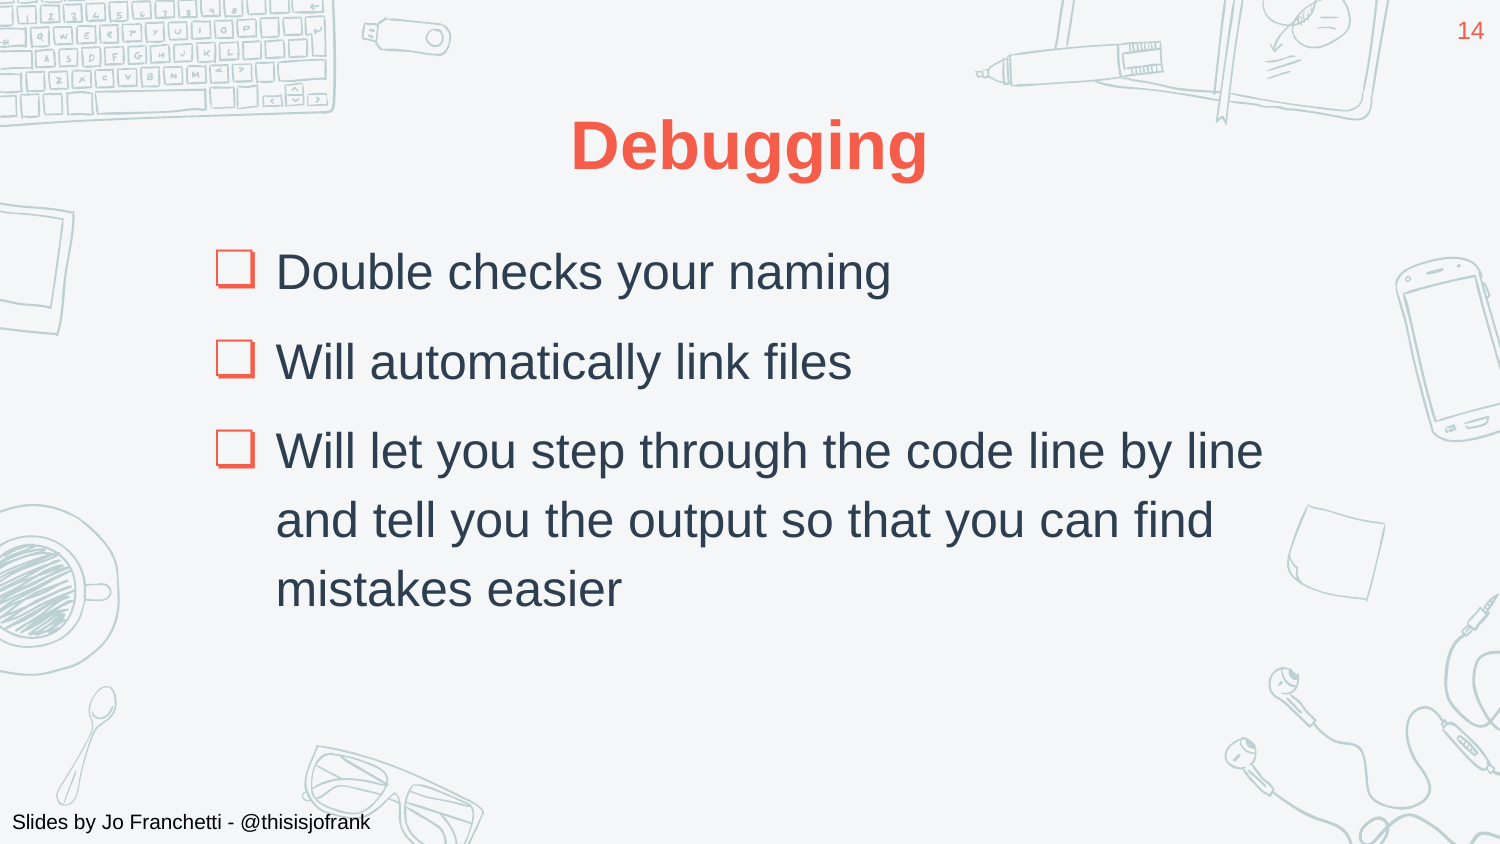

14
# Debugging
Double checks your naming
Will automatically link files
Will let you step through the code line by line and tell you the output so that you can find mistakes easier